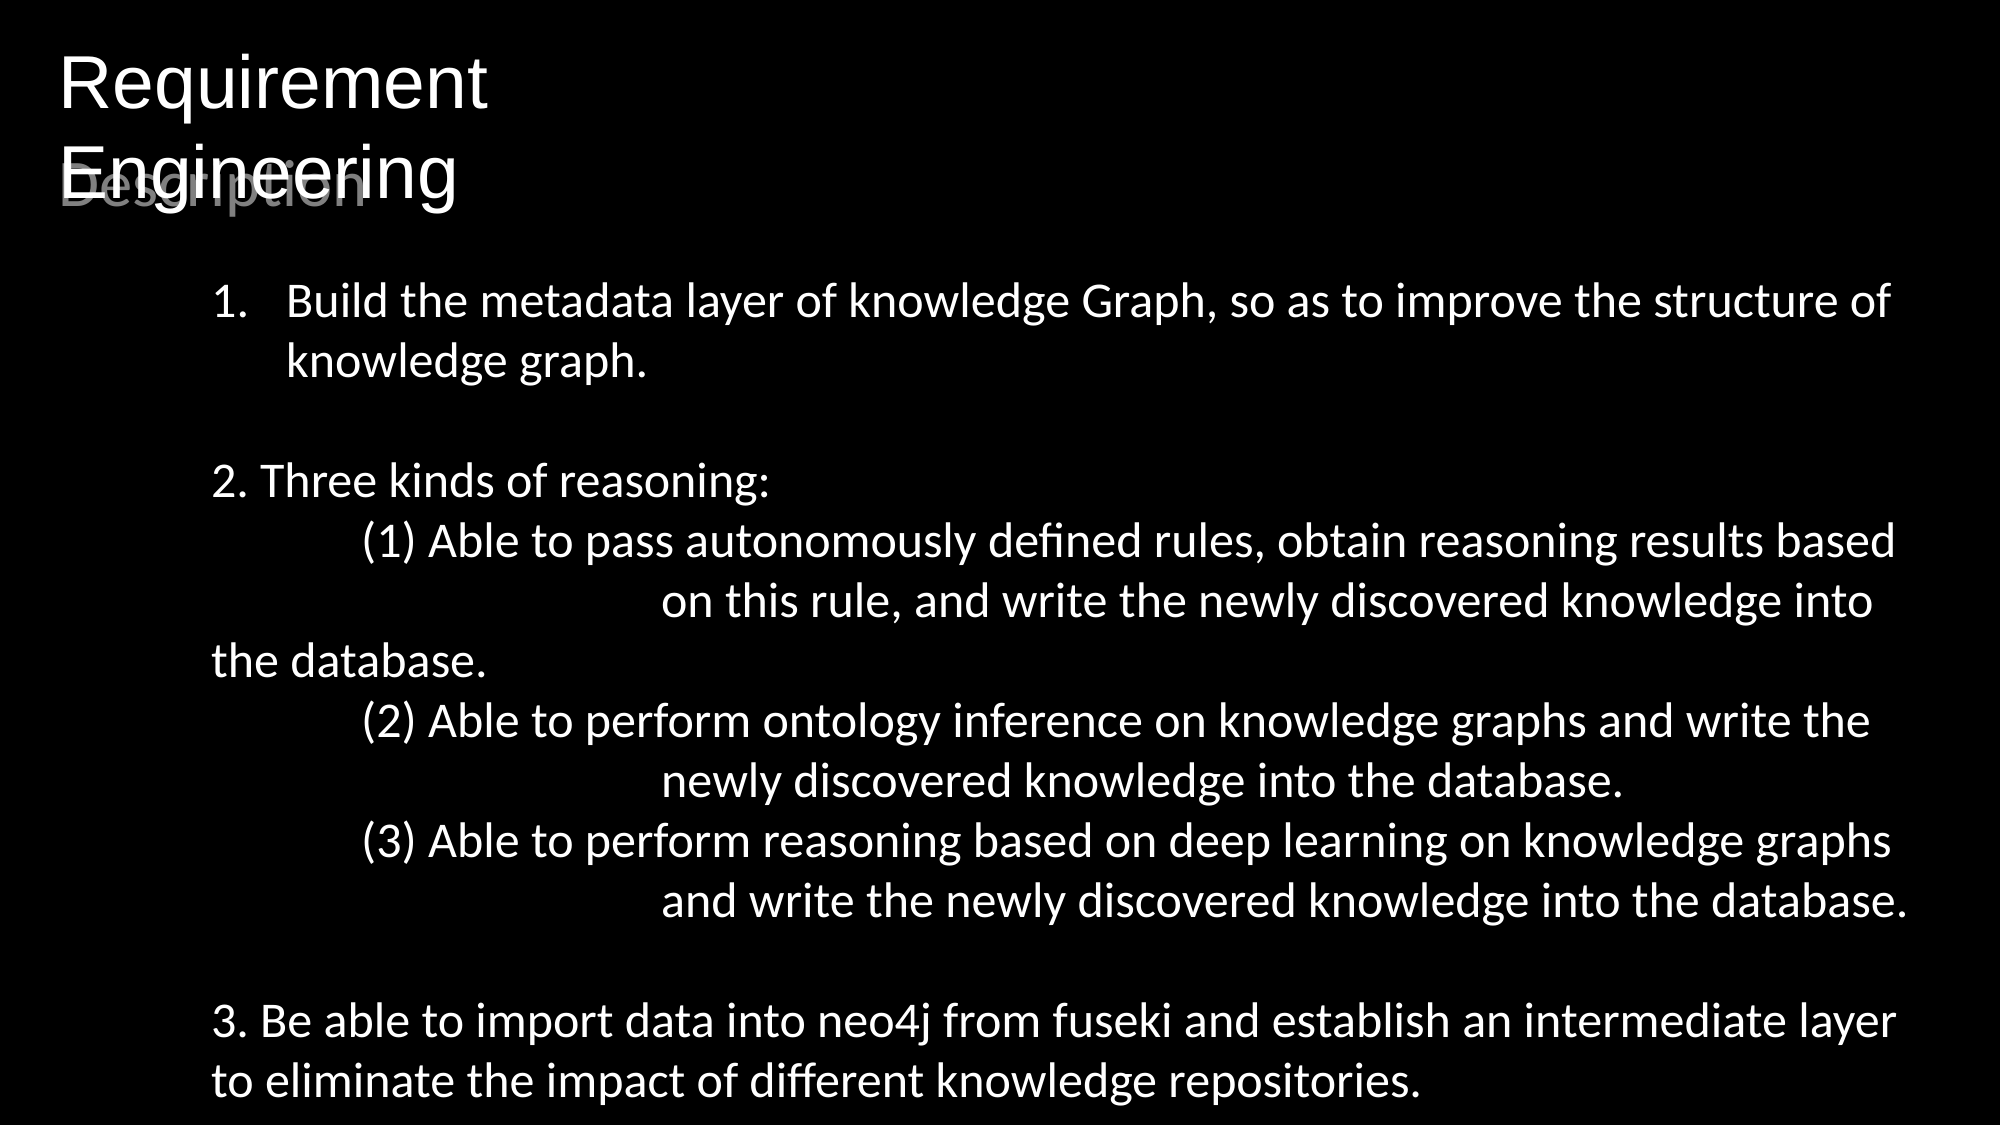

Requirement Engineering
Description
Build the metadata layer of knowledge Graph, so as to improve the structure of knowledge graph.

2. Three kinds of reasoning:
	(1) Able to pass autonomously defined rules, obtain reasoning results based 			on this rule, and write the newly discovered knowledge into the database.
	(2) Able to perform ontology inference on knowledge graphs and write the 			newly discovered knowledge into the database.
	(3) Able to perform reasoning based on deep learning on knowledge graphs 			and write the newly discovered knowledge into the database.

3. Be able to import data into neo4j from fuseki and establish an intermediate layer to eliminate the impact of different knowledge repositories.